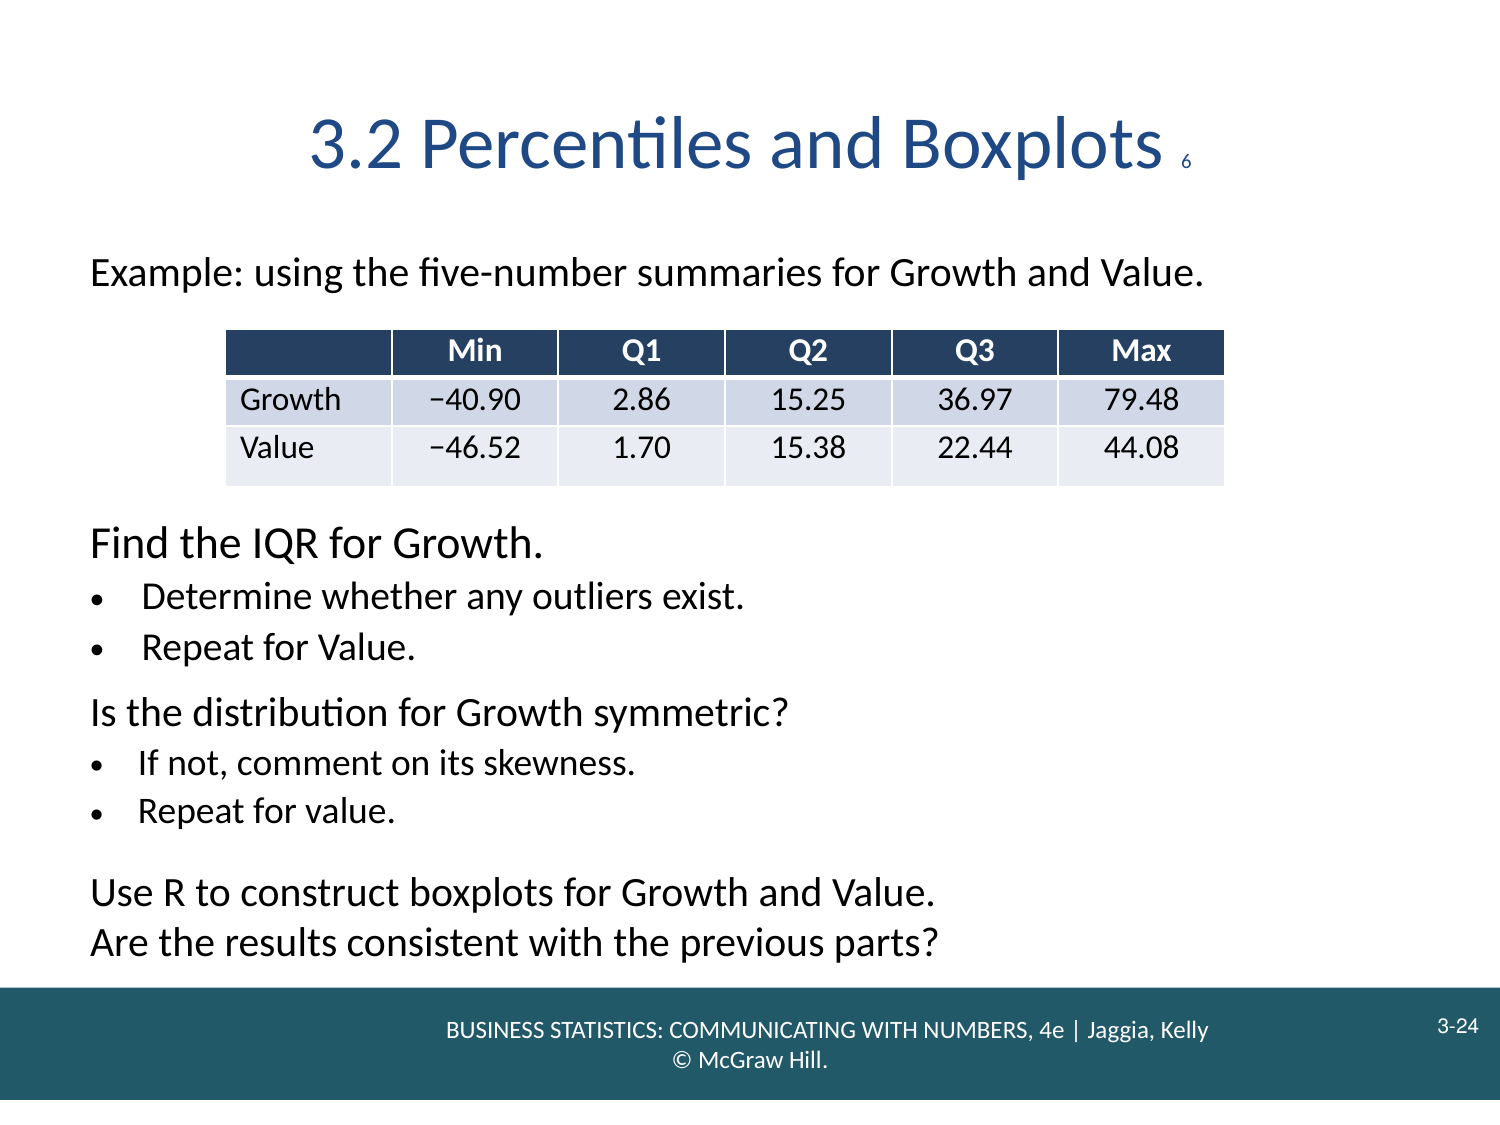

# 3.2 Percentiles and Boxplots 6
Example: using the five-number summaries for Growth and Value.
|  | Min | Q1 | Q2 | Q3 | Max |
| --- | --- | --- | --- | --- | --- |
| Growth | −40.90 | 2.86 | 15.25 | 36.97 | 79.48 |
| Value | −46.52 | 1.70 | 15.38 | 22.44 | 44.08 |
Find the IQR for Growth.
Determine whether any outliers exist.
Repeat for Value.
Is the distribution for Growth symmetric?
If not, comment on its skewness.
Repeat for value.
Use R to construct boxplots for Growth and Value.
Are the results consistent with the previous parts?